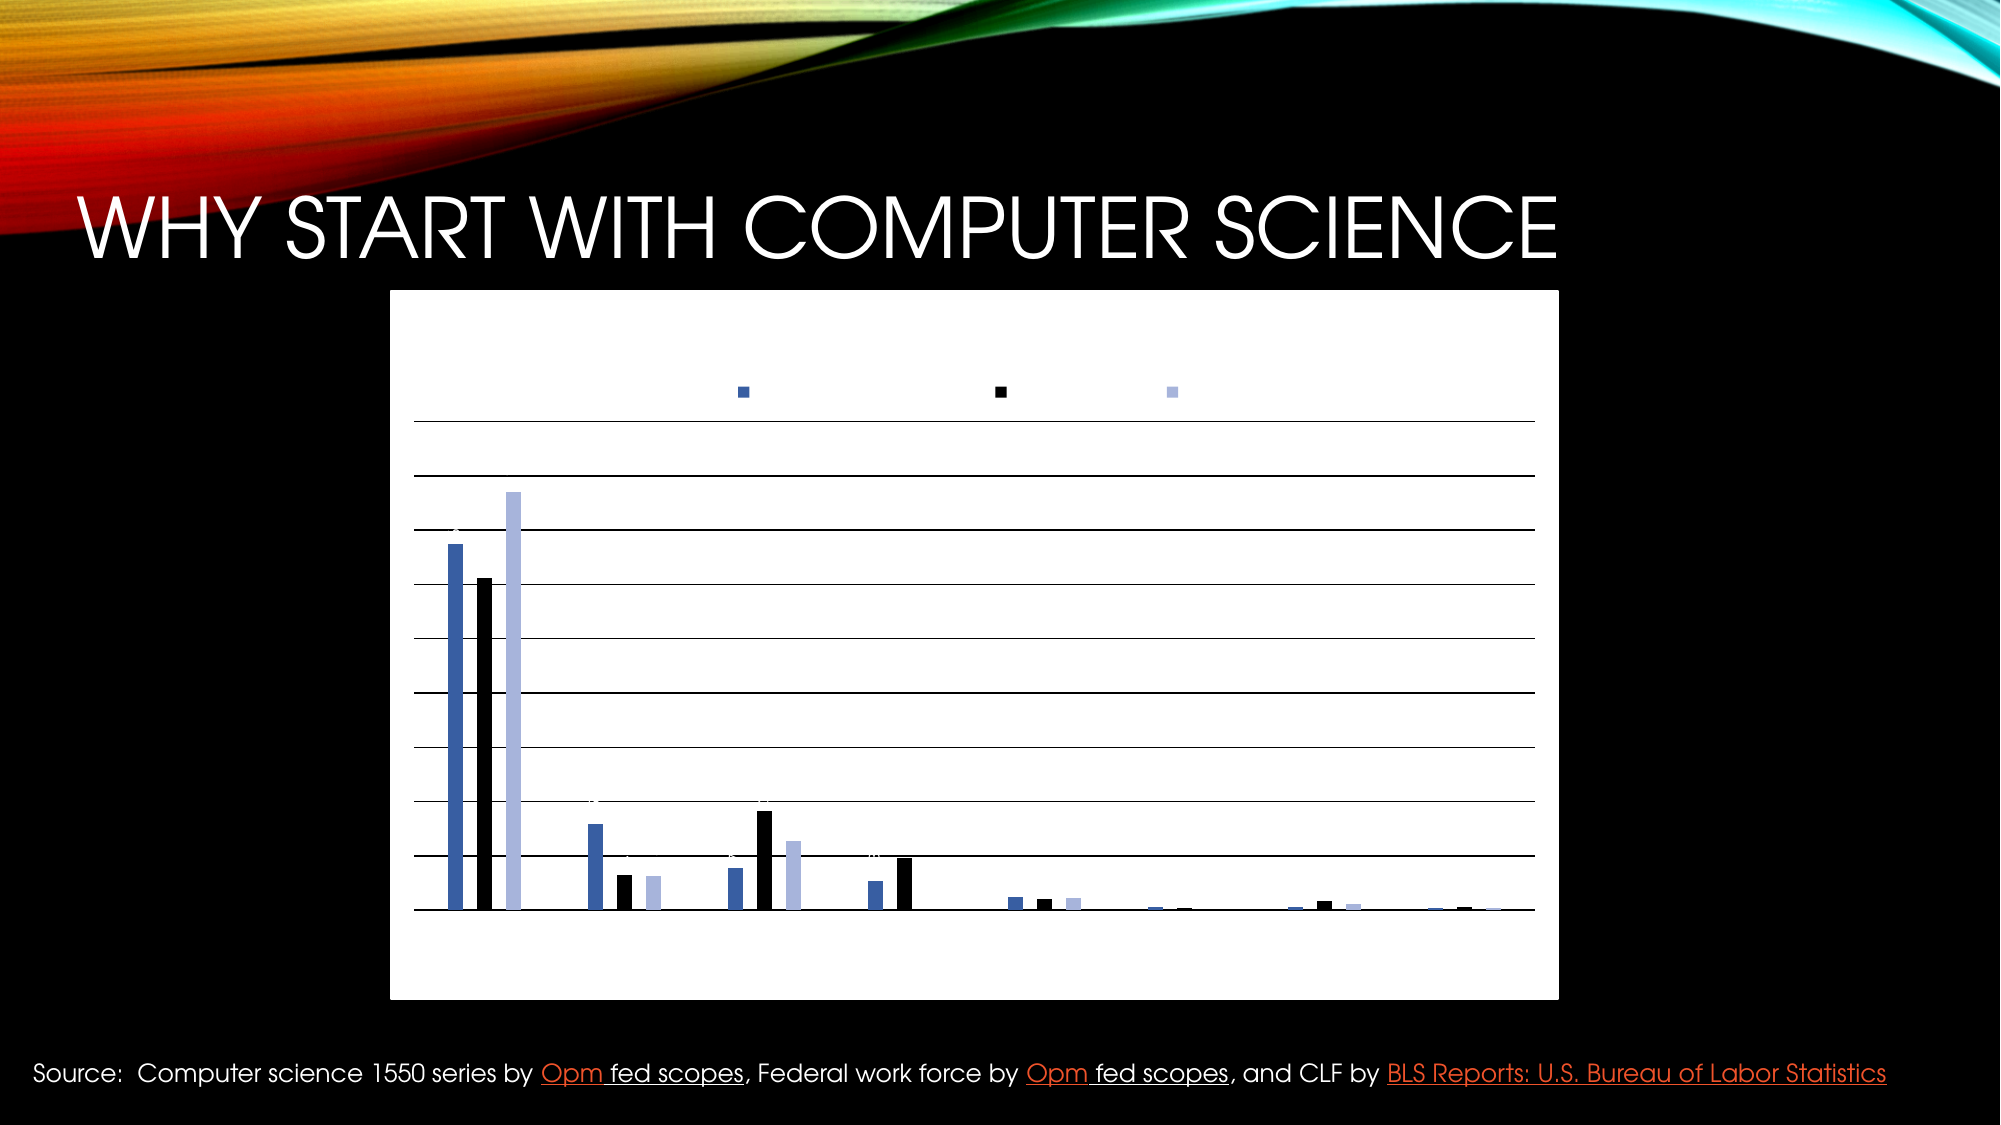

# Why start with computer science

### Chart: 2021 Workforce Ethnicity & race Indicator

| Category | Computer science 1550 series | Federal Workforce | CLF |
|---|---|---|---|
| White | 67.5 | 61.2 | 77.01 |
| Asian | 15.8 | 6.5 | 6.21 |
| Black/African American | 7.7 | 18.2 | 12.71 |
| Hispanic/Latino | 5.3 | 9.5 | None |
| More Than One Race | 2.4 | 2.0 | 2.2 |
| Unspecified | 0.6 | 0.4 | None |
| American Indain or Alaskan Native | 0.5 | 1.6 | 1.04 |
| Native Hawaiian or Pacific Islander | 0.3 | 0.6 | 0.45 |
Source:  Computer science 1550 series by Opm fed scopes, Federal work force by Opm fed scopes, and CLF by BLS Reports: U.S. Bureau of Labor Statistics